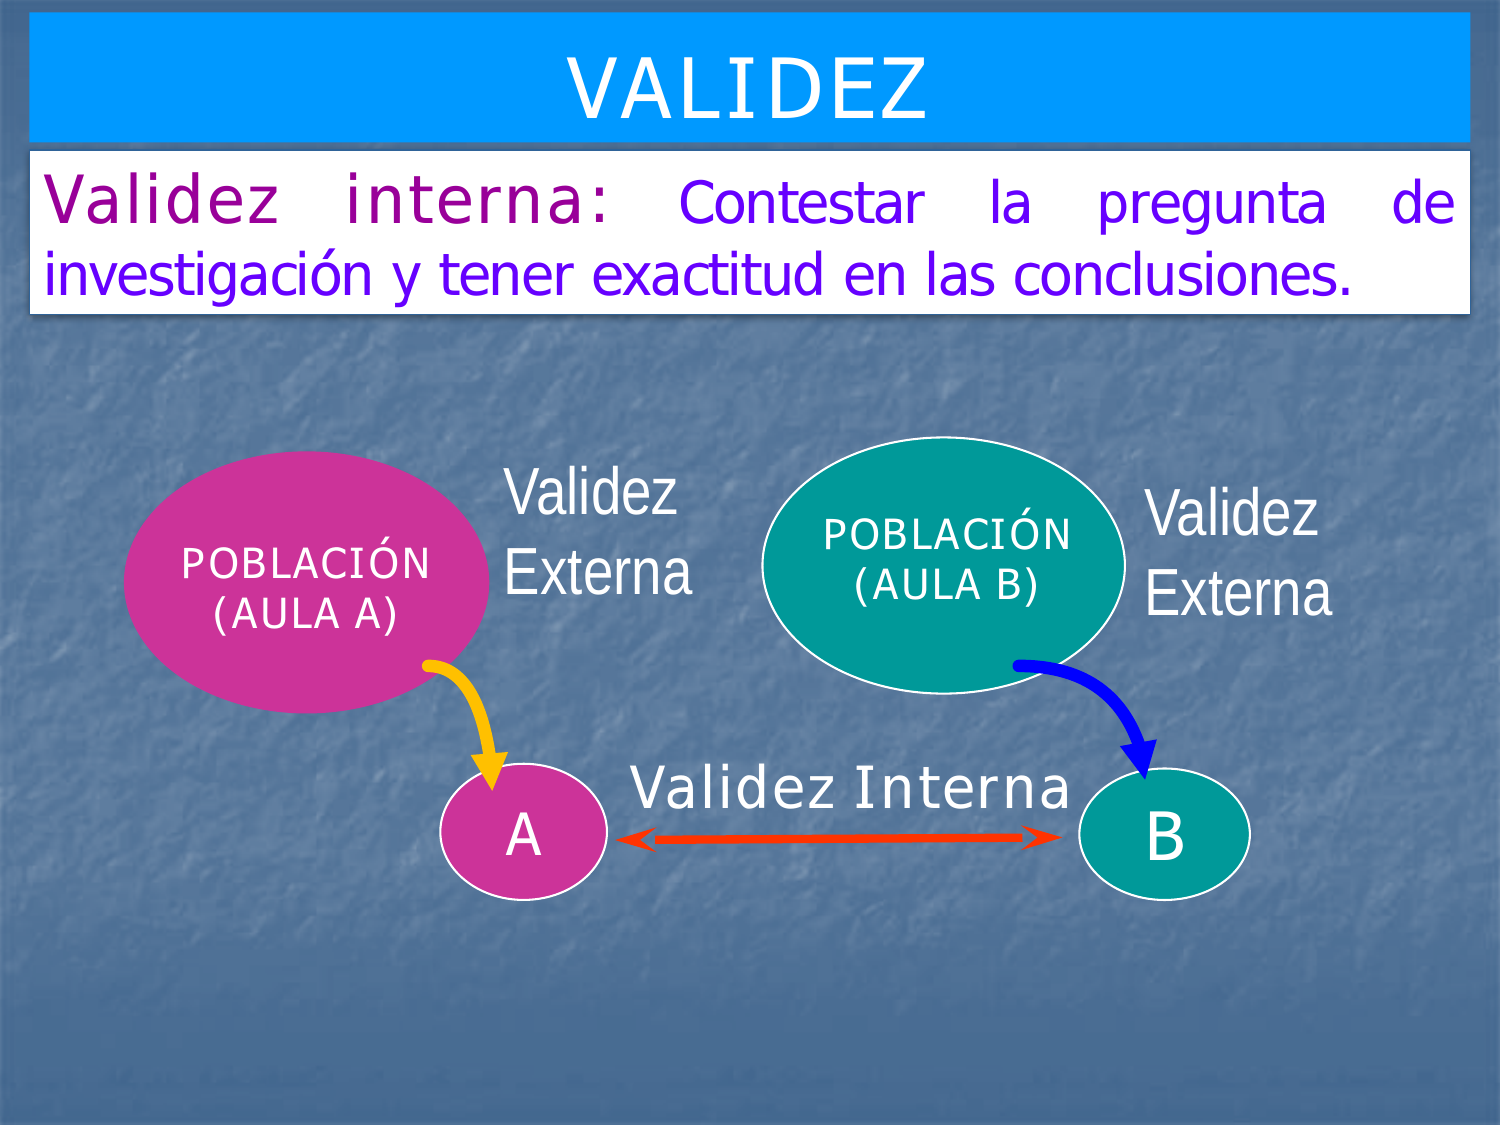

VALIDEZ
Validez interna: Contestar la pregunta de investigación y tener exactitud en las conclusiones.

Validez Externa

Validez Externa
POBLACIÓN (AULA B)
POBLACIÓN (AULA A)

Validez Interna
A
B